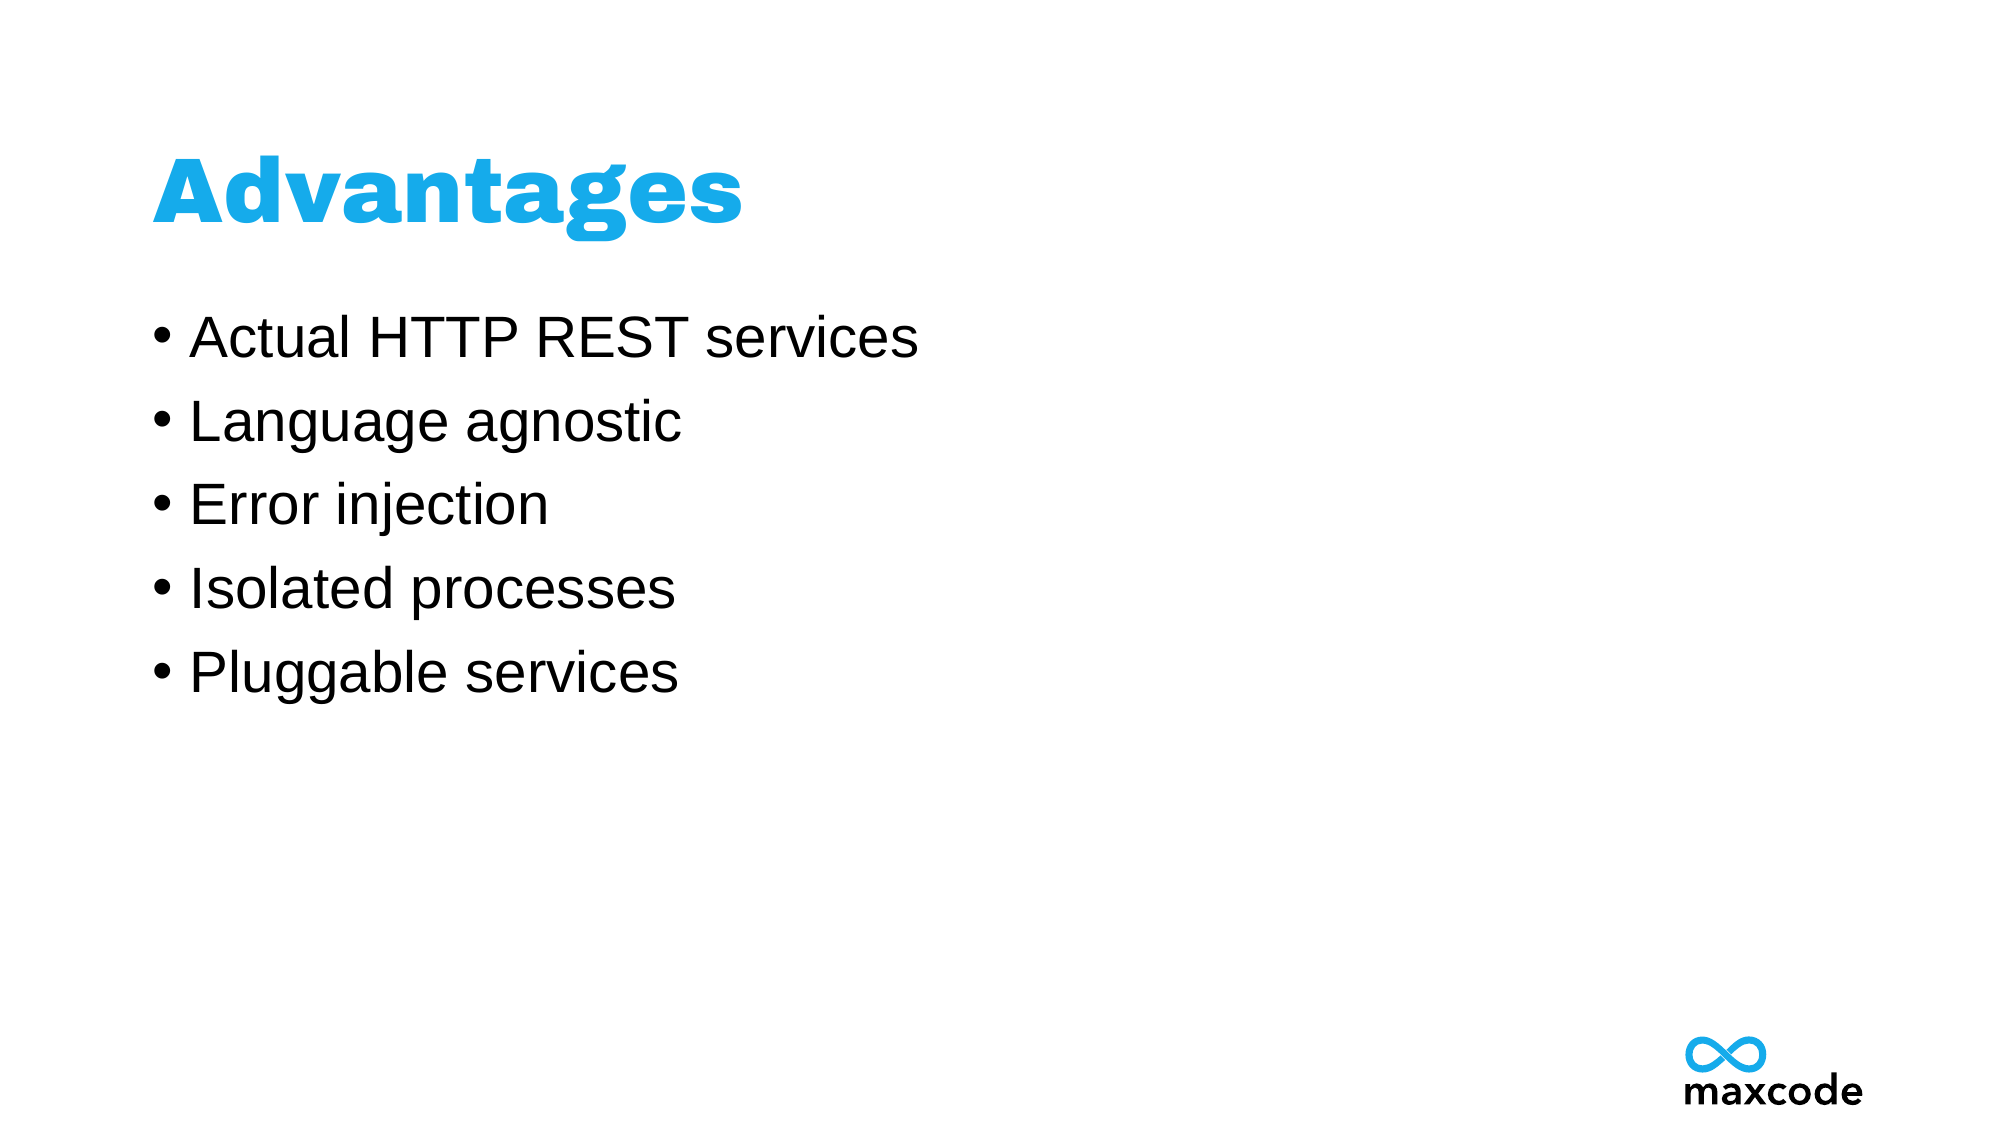

# Advantages
Actual HTTP REST services
Language agnostic
Error injection
Isolated processes
Pluggable services